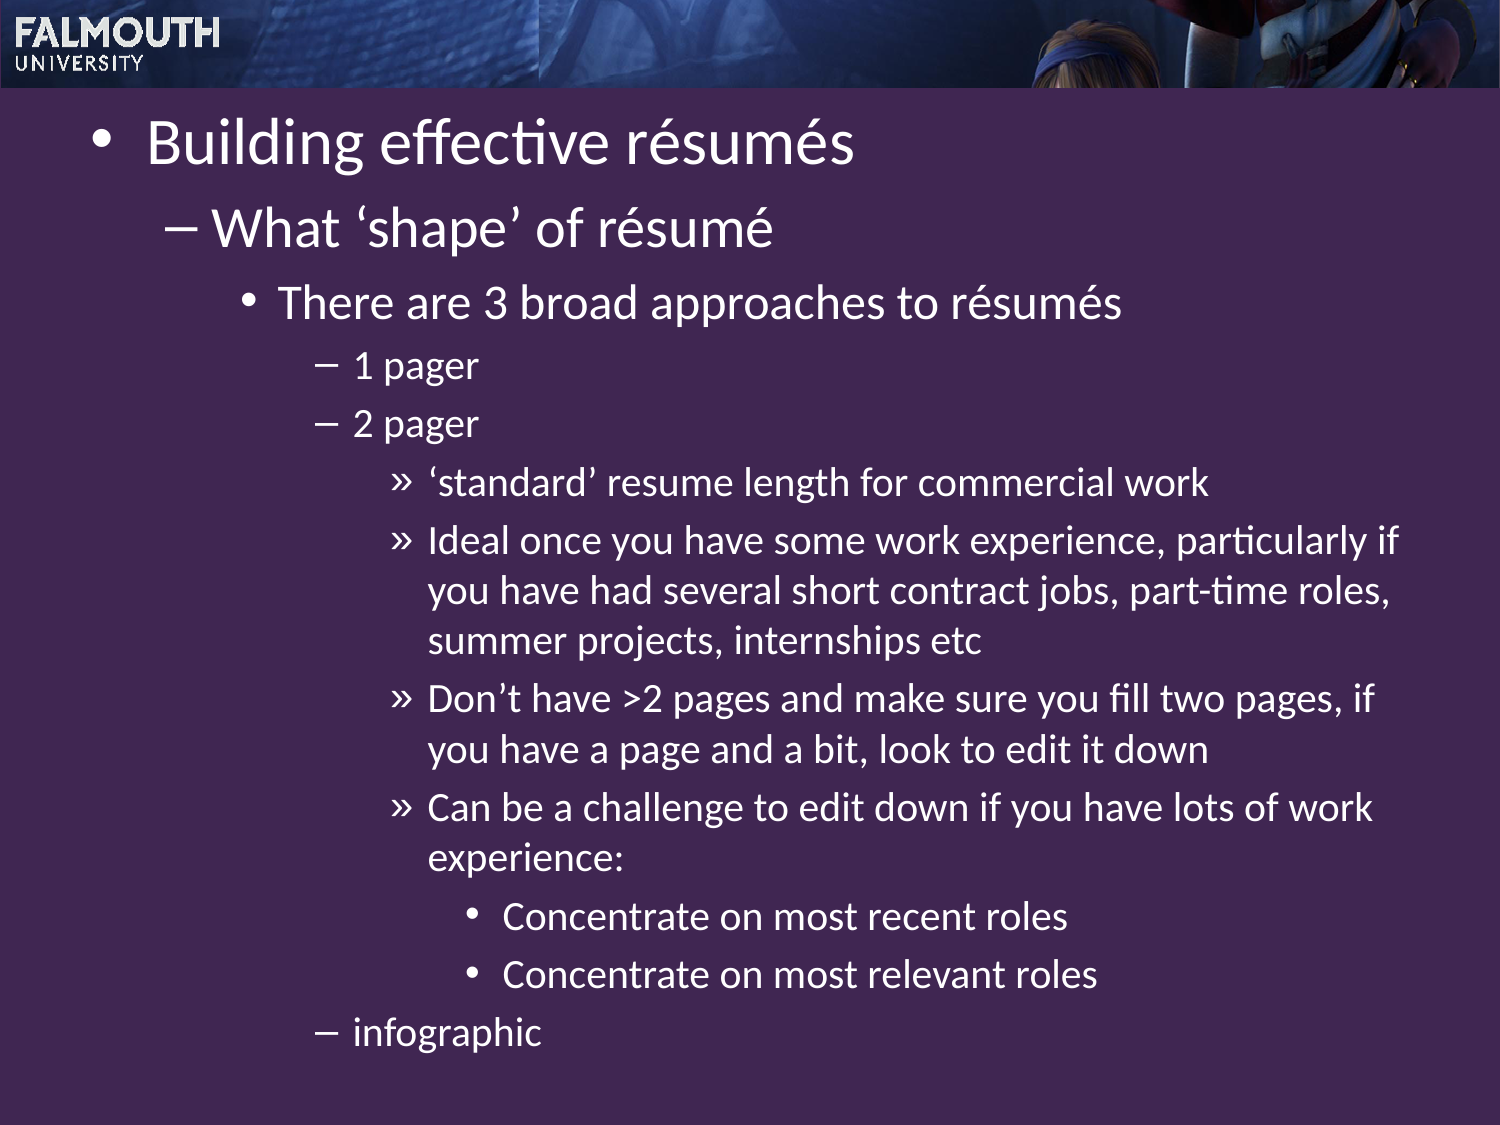

Building effective résumés
What ‘shape’ of résumé
There are 3 broad approaches to résumés
1 pager
2 pager
‘standard’ resume length for commercial work
Ideal once you have some work experience, particularly if you have had several short contract jobs, part-time roles, summer projects, internships etc
Don’t have >2 pages and make sure you fill two pages, if you have a page and a bit, look to edit it down
Can be a challenge to edit down if you have lots of work experience:
Concentrate on most recent roles
Concentrate on most relevant roles
infographic